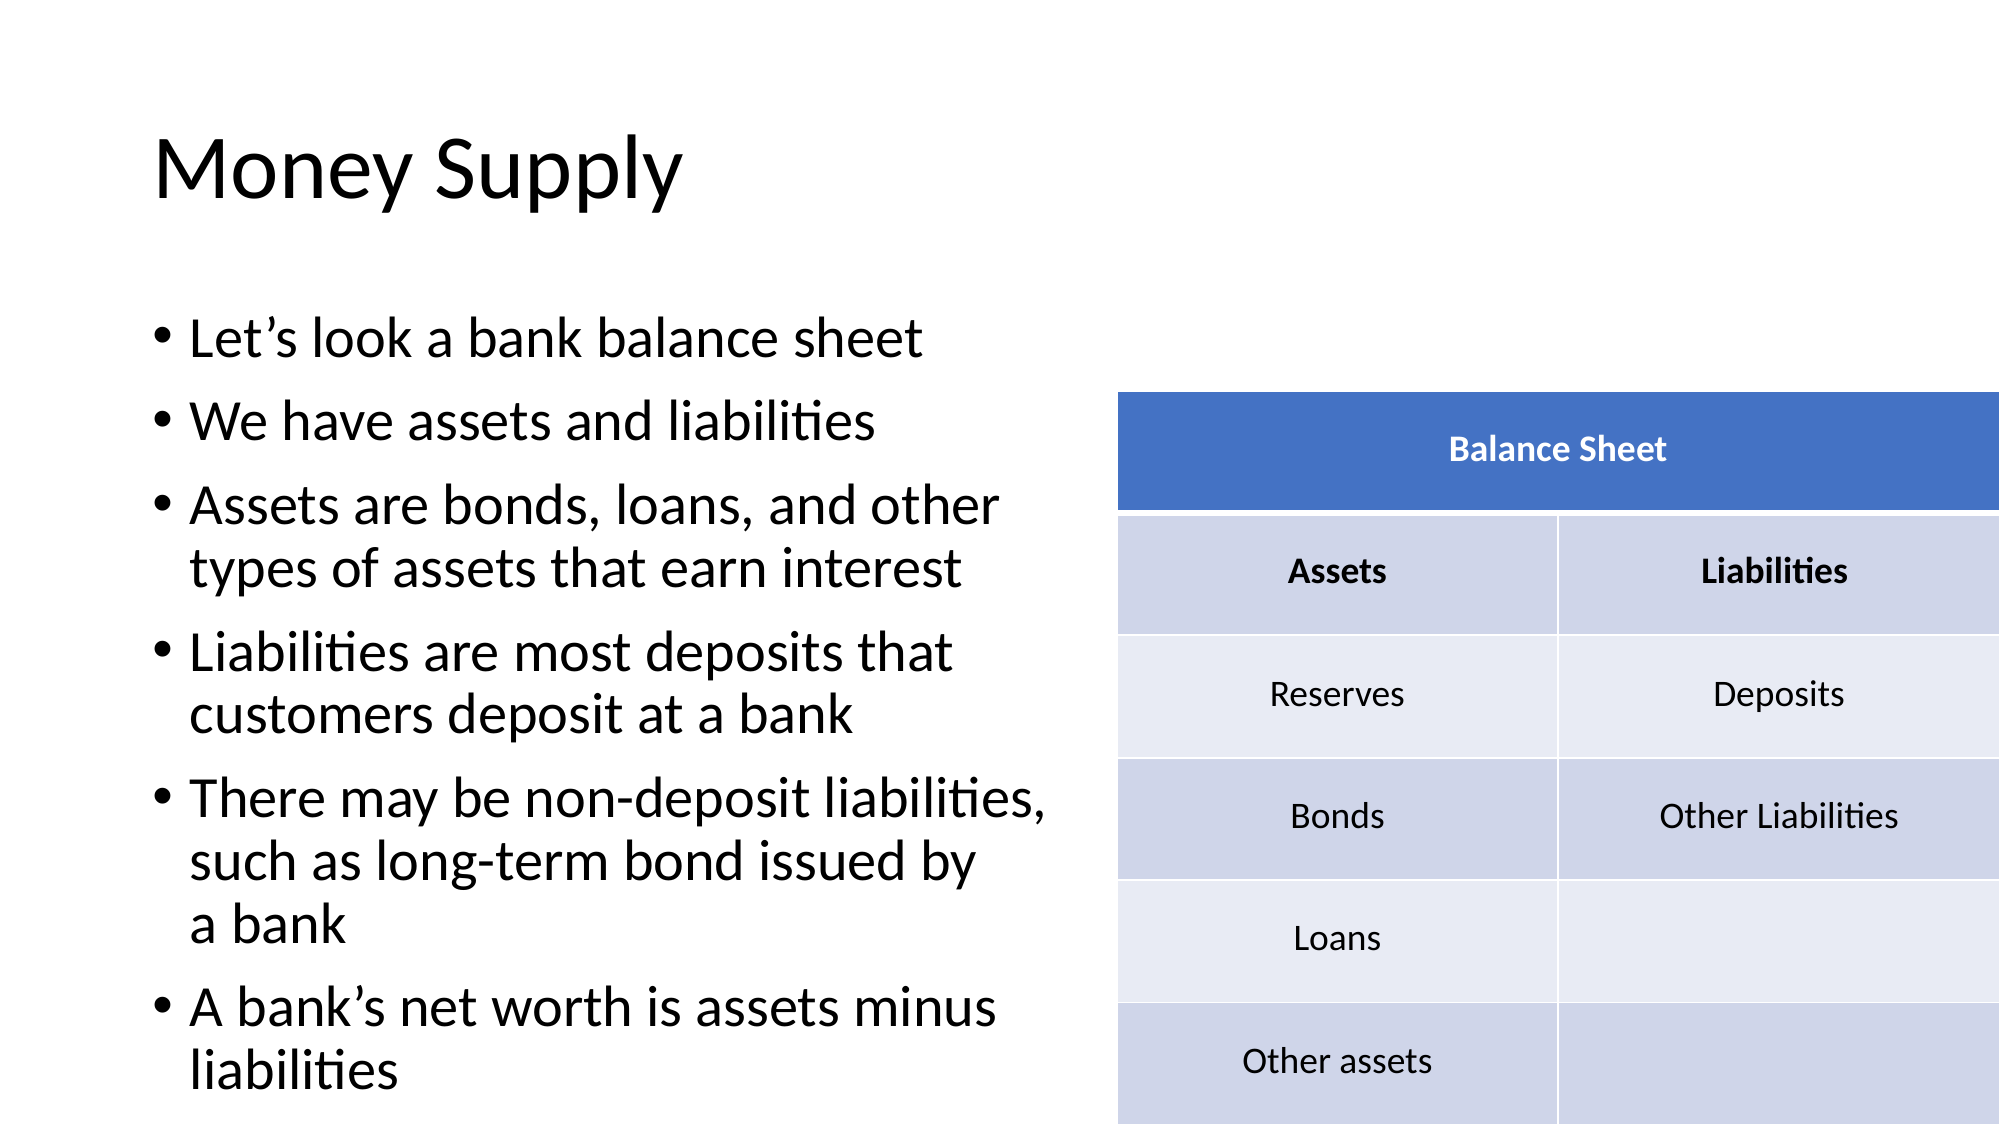

# Money Supply
Let’s look a bank balance sheet
We have assets and liabilities
Assets are bonds, loans, and other
types of assets that earn interest
Liabilities are most deposits that
customers deposit at a bank
There may be non-deposit liabilities,
such as long-term bond issued by
a bank
A bank’s net worth is assets minus
liabilities
| Balance Sheet |  |
| --- | --- |
| Assets | Liabilities |
| Reserves | Deposits |
| Bonds | Other Liabilities |
| Loans |  |
| Other assets |  |